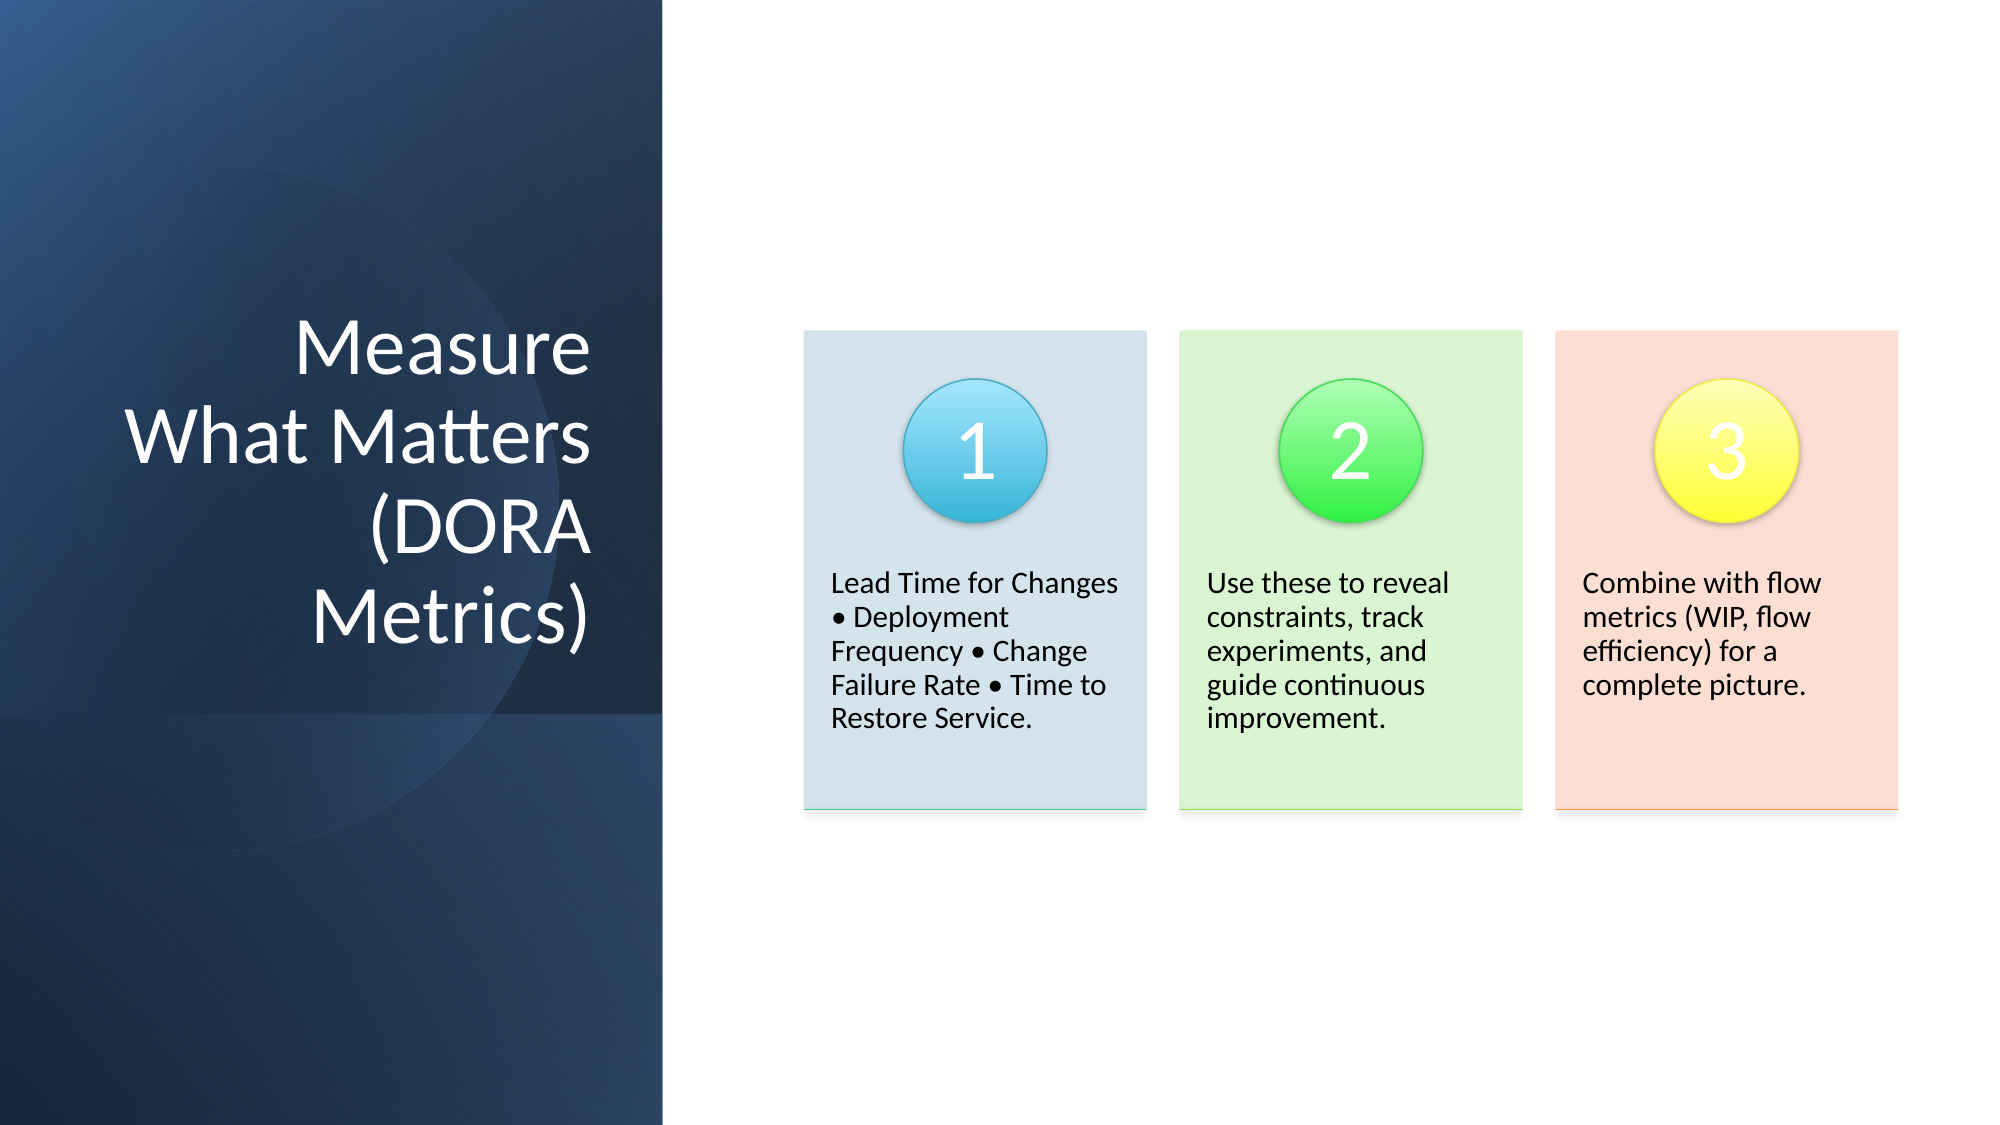

Lead Time for Changes • Deployment Frequency • Change Failure Rate • Time to Restore Service.
1
Use these to reveal constraints, track experiments, and guide continuous improvement.
2
Combine with flow metrics (WIP, flow efficiency) for a complete picture.
3

# Measure What Matters (DORA Metrics)